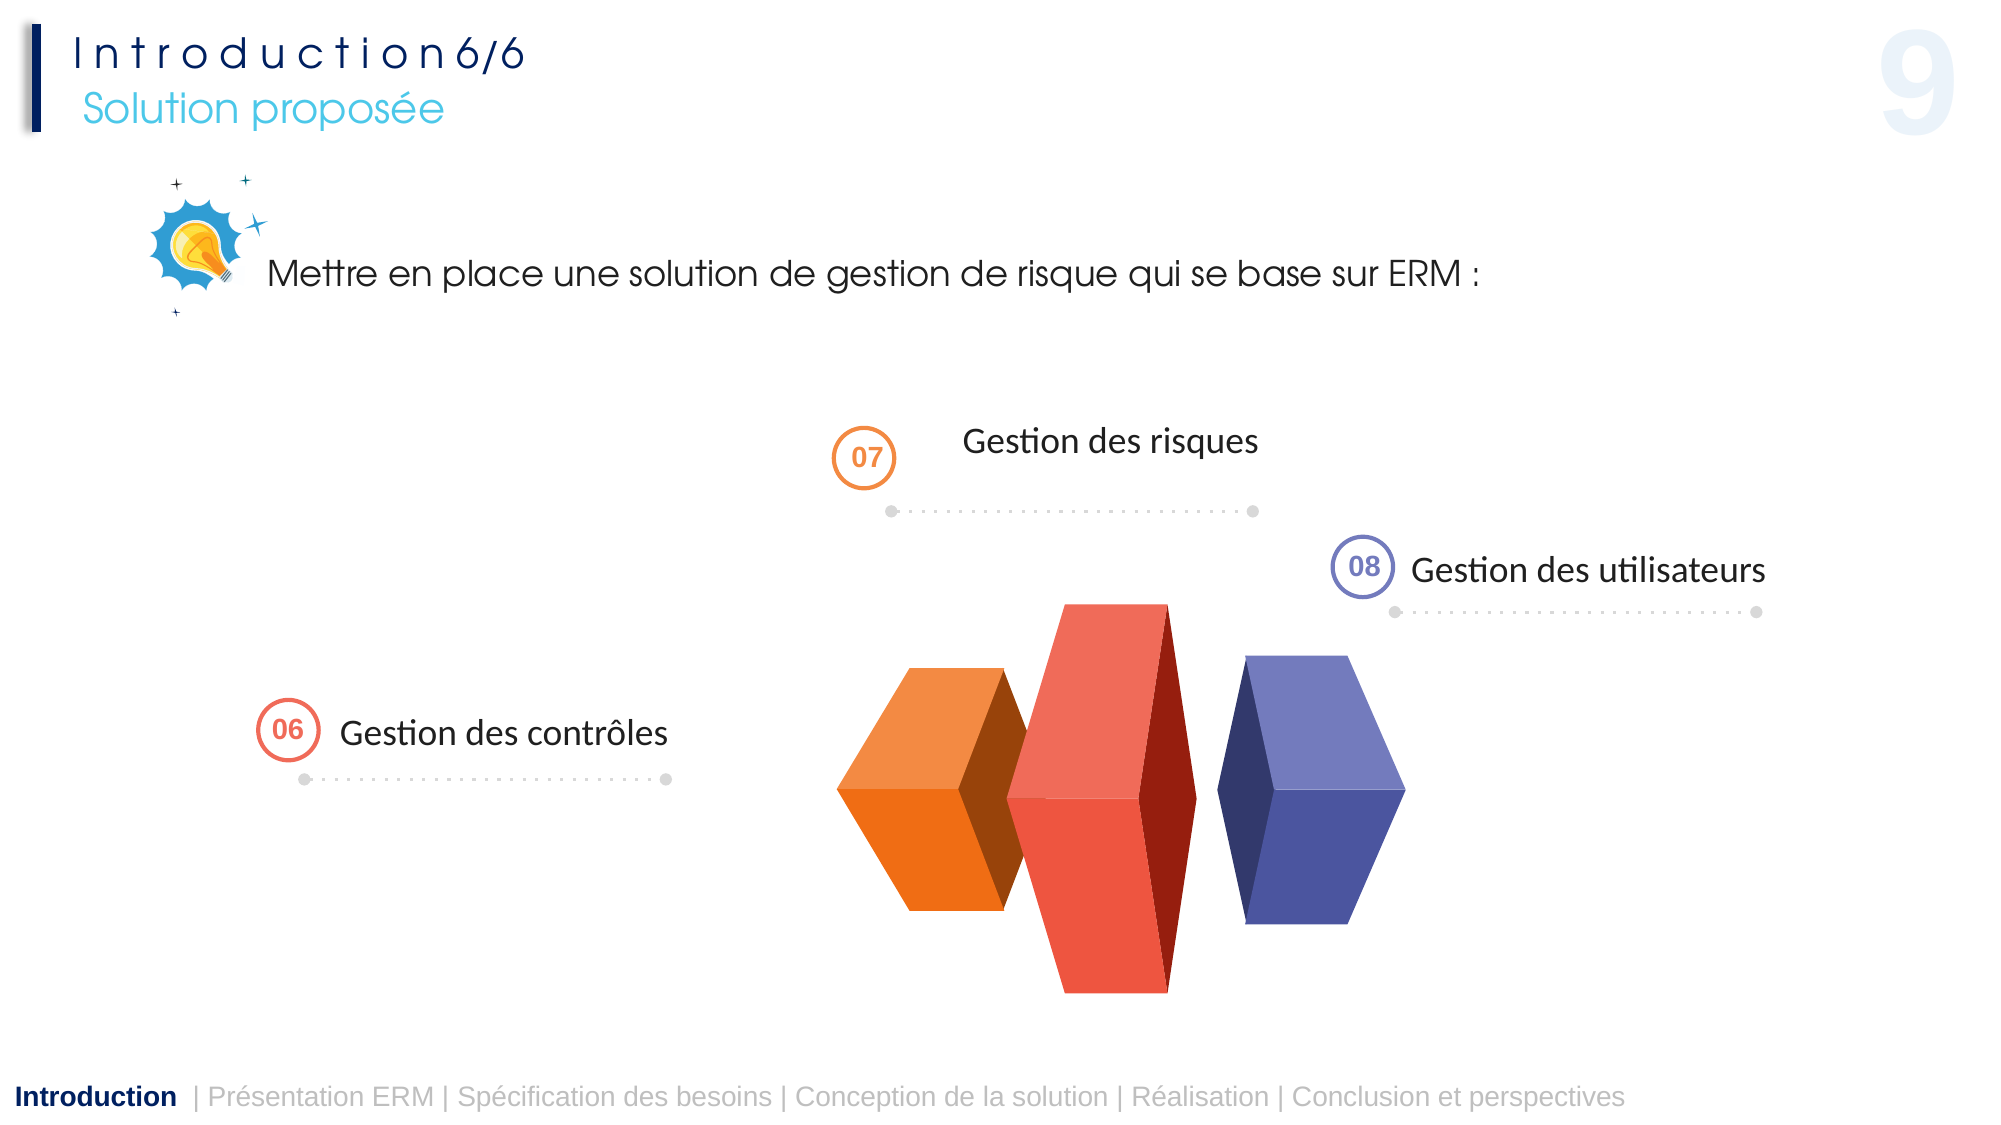

9
I n t r o d u c t i o n 6/6
Solution proposée

Mettre en place une solution de gestion de risque qui se base sur ERM :

Gestion des risques

07

08
Gestion des utilisateurs

Gestion des contrôles
06
Introduction  | Présentation ERM | Spécification des besoins | Conception de la solution | Réalisation | Conclusion et perspectives